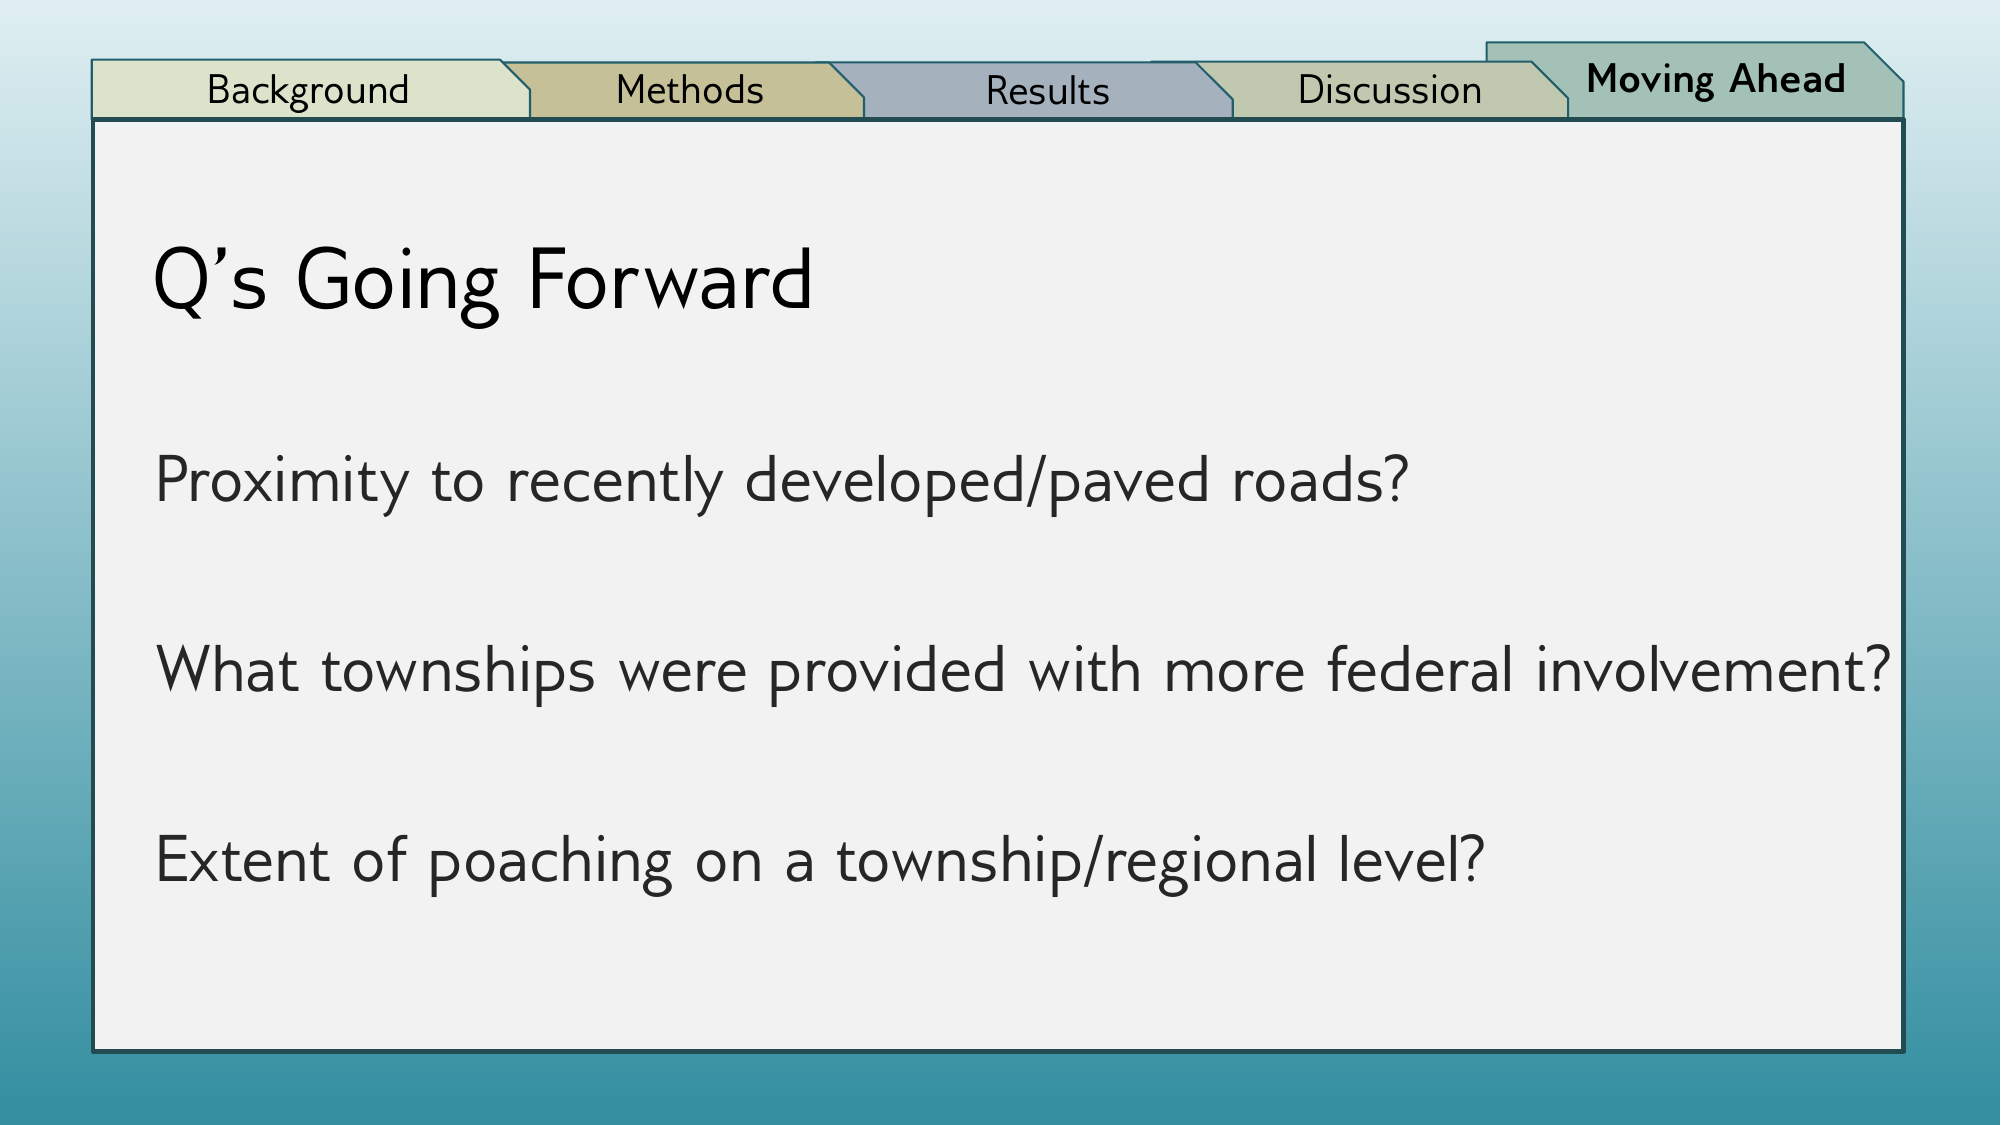

Q’s Going Forward
Proximity to recently developed/paved roads?

What townships were provided with more federal involvement?

Extent of poaching on a township/regional level?